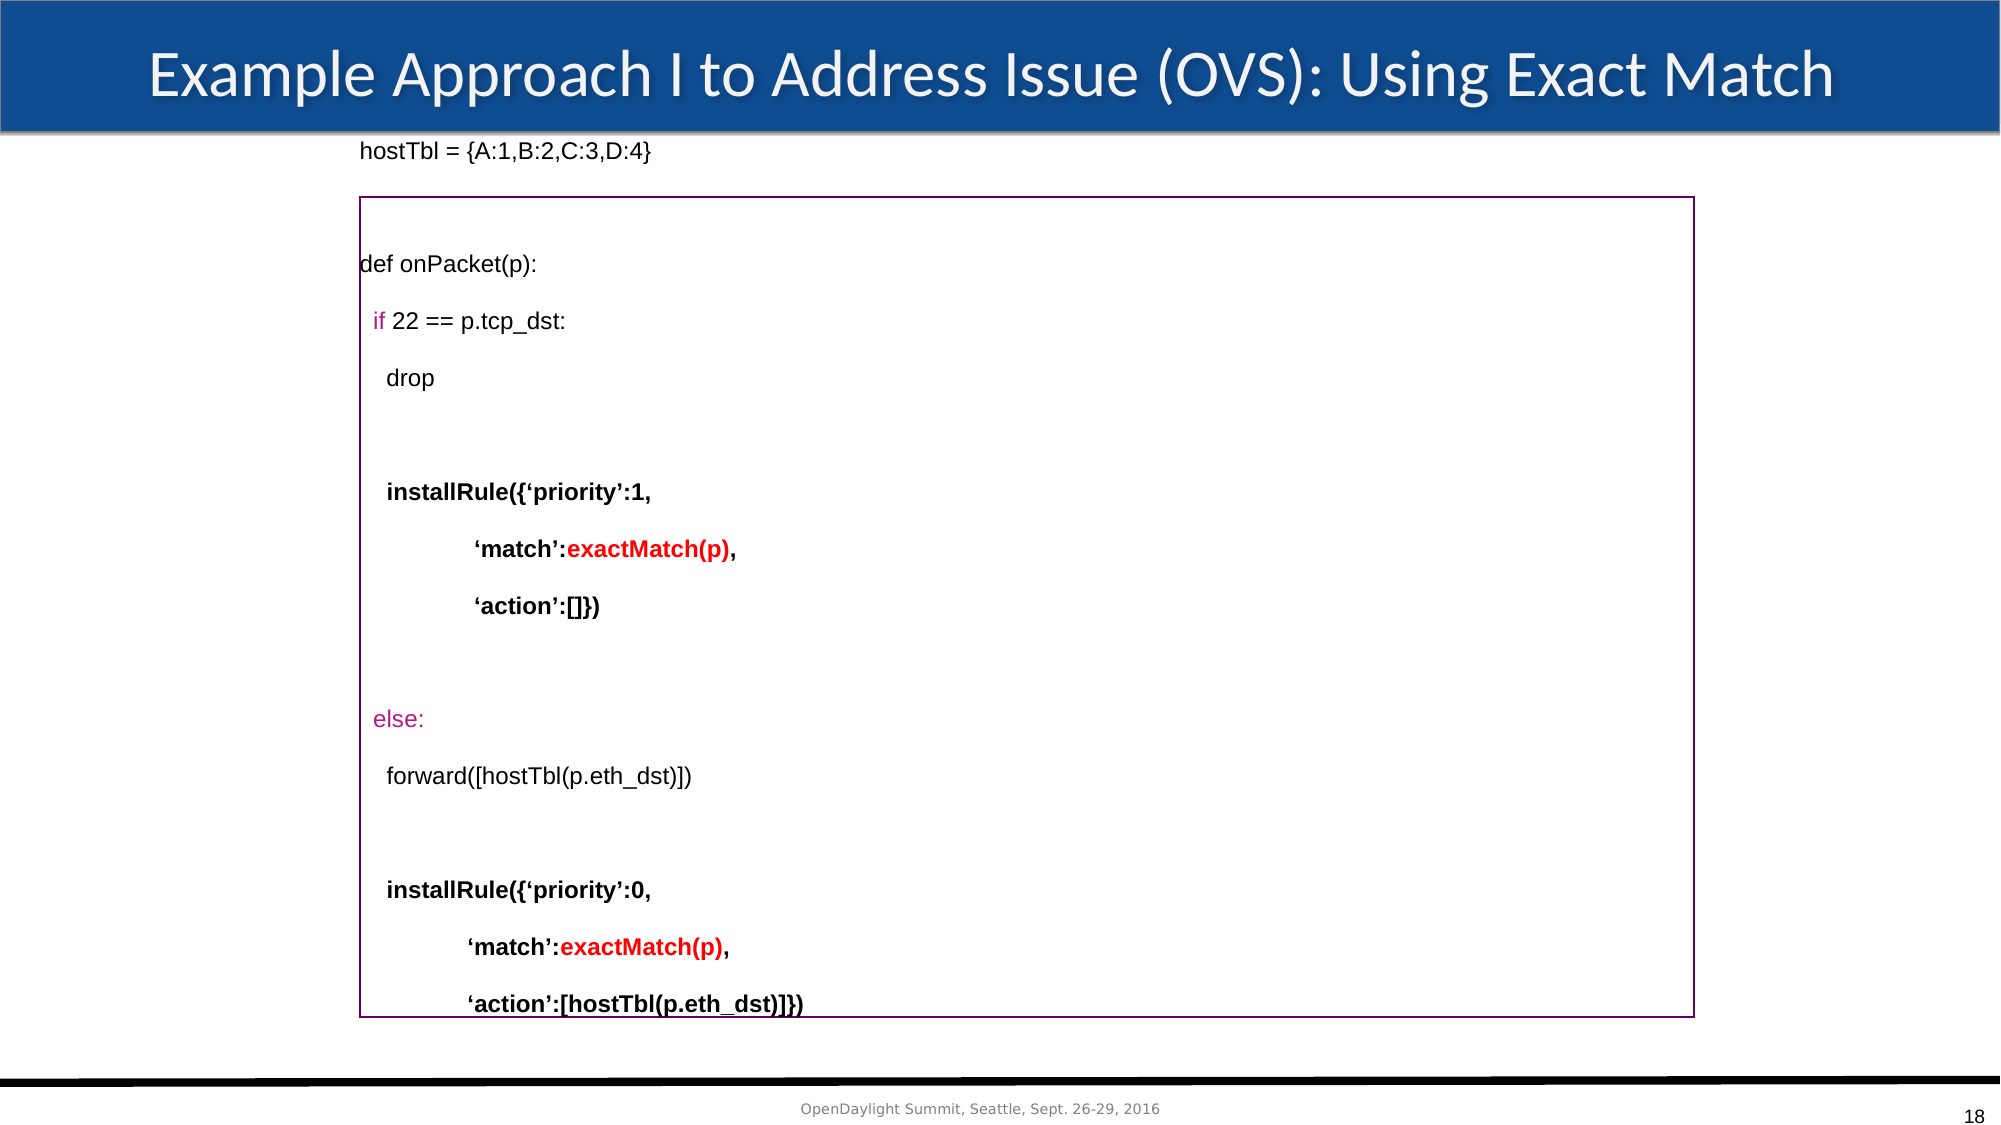

# Example Approach I to Address Issue (OVS): Using Exact Match
hostTbl = {A:1,B:2,C:3,D:4}

def onPacket(p):
  if 22 == p.tcp_dst:
    drop
    installRule({‘priority’:1,
                 ‘match’:exactMatch(p),
                 ‘action’:[]})
  else:
    forward([hostTbl(p.eth_dst)])
    installRule({‘priority’:0,
                ‘match’:exactMatch(p),
                ‘action’:[hostTbl(p.eth_dst)]})
18